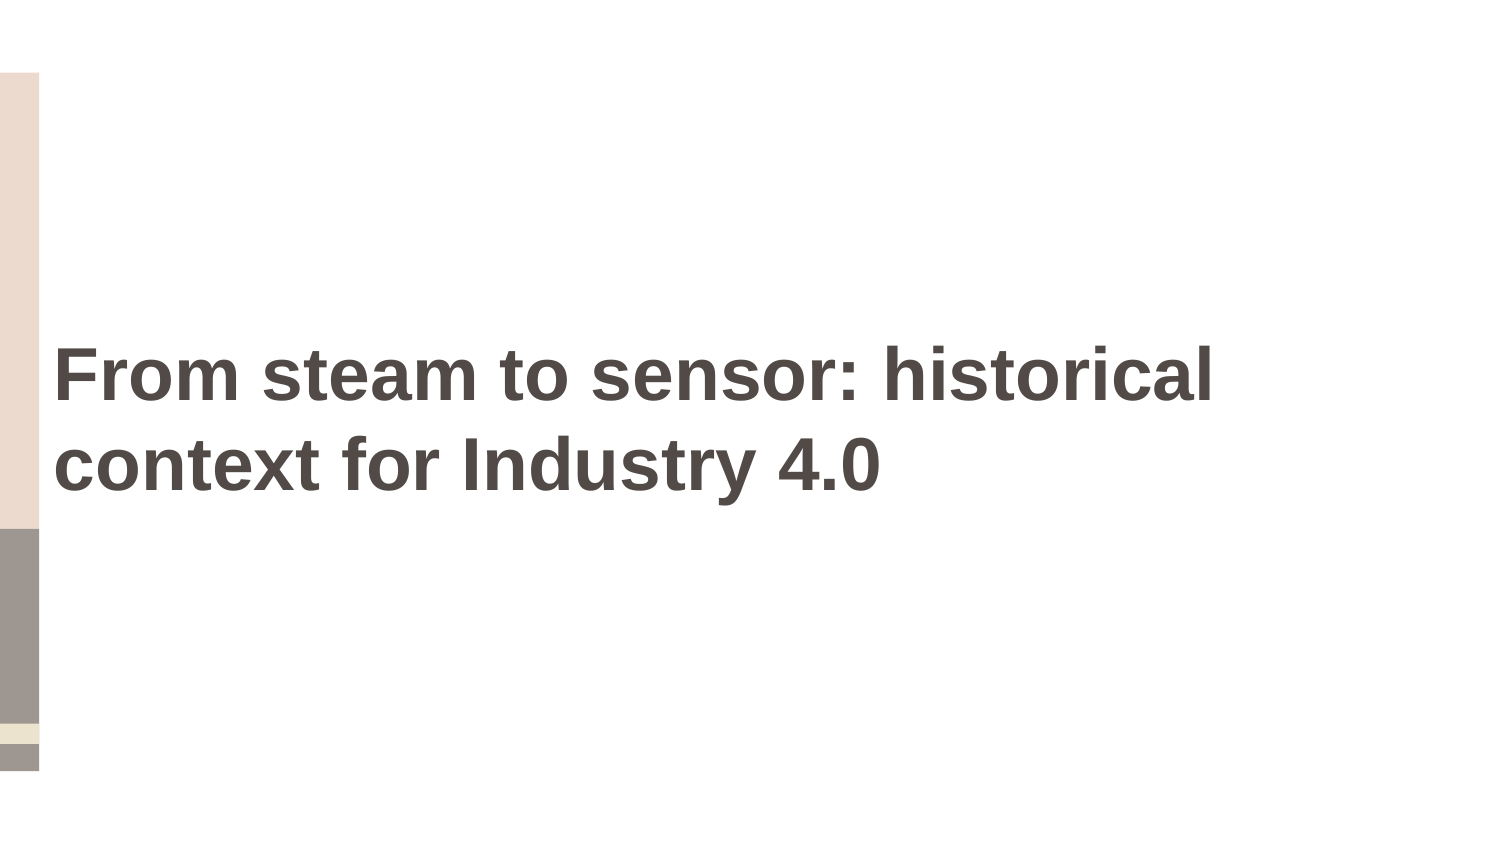

From steam to sensor: historical context for Industry 4.0